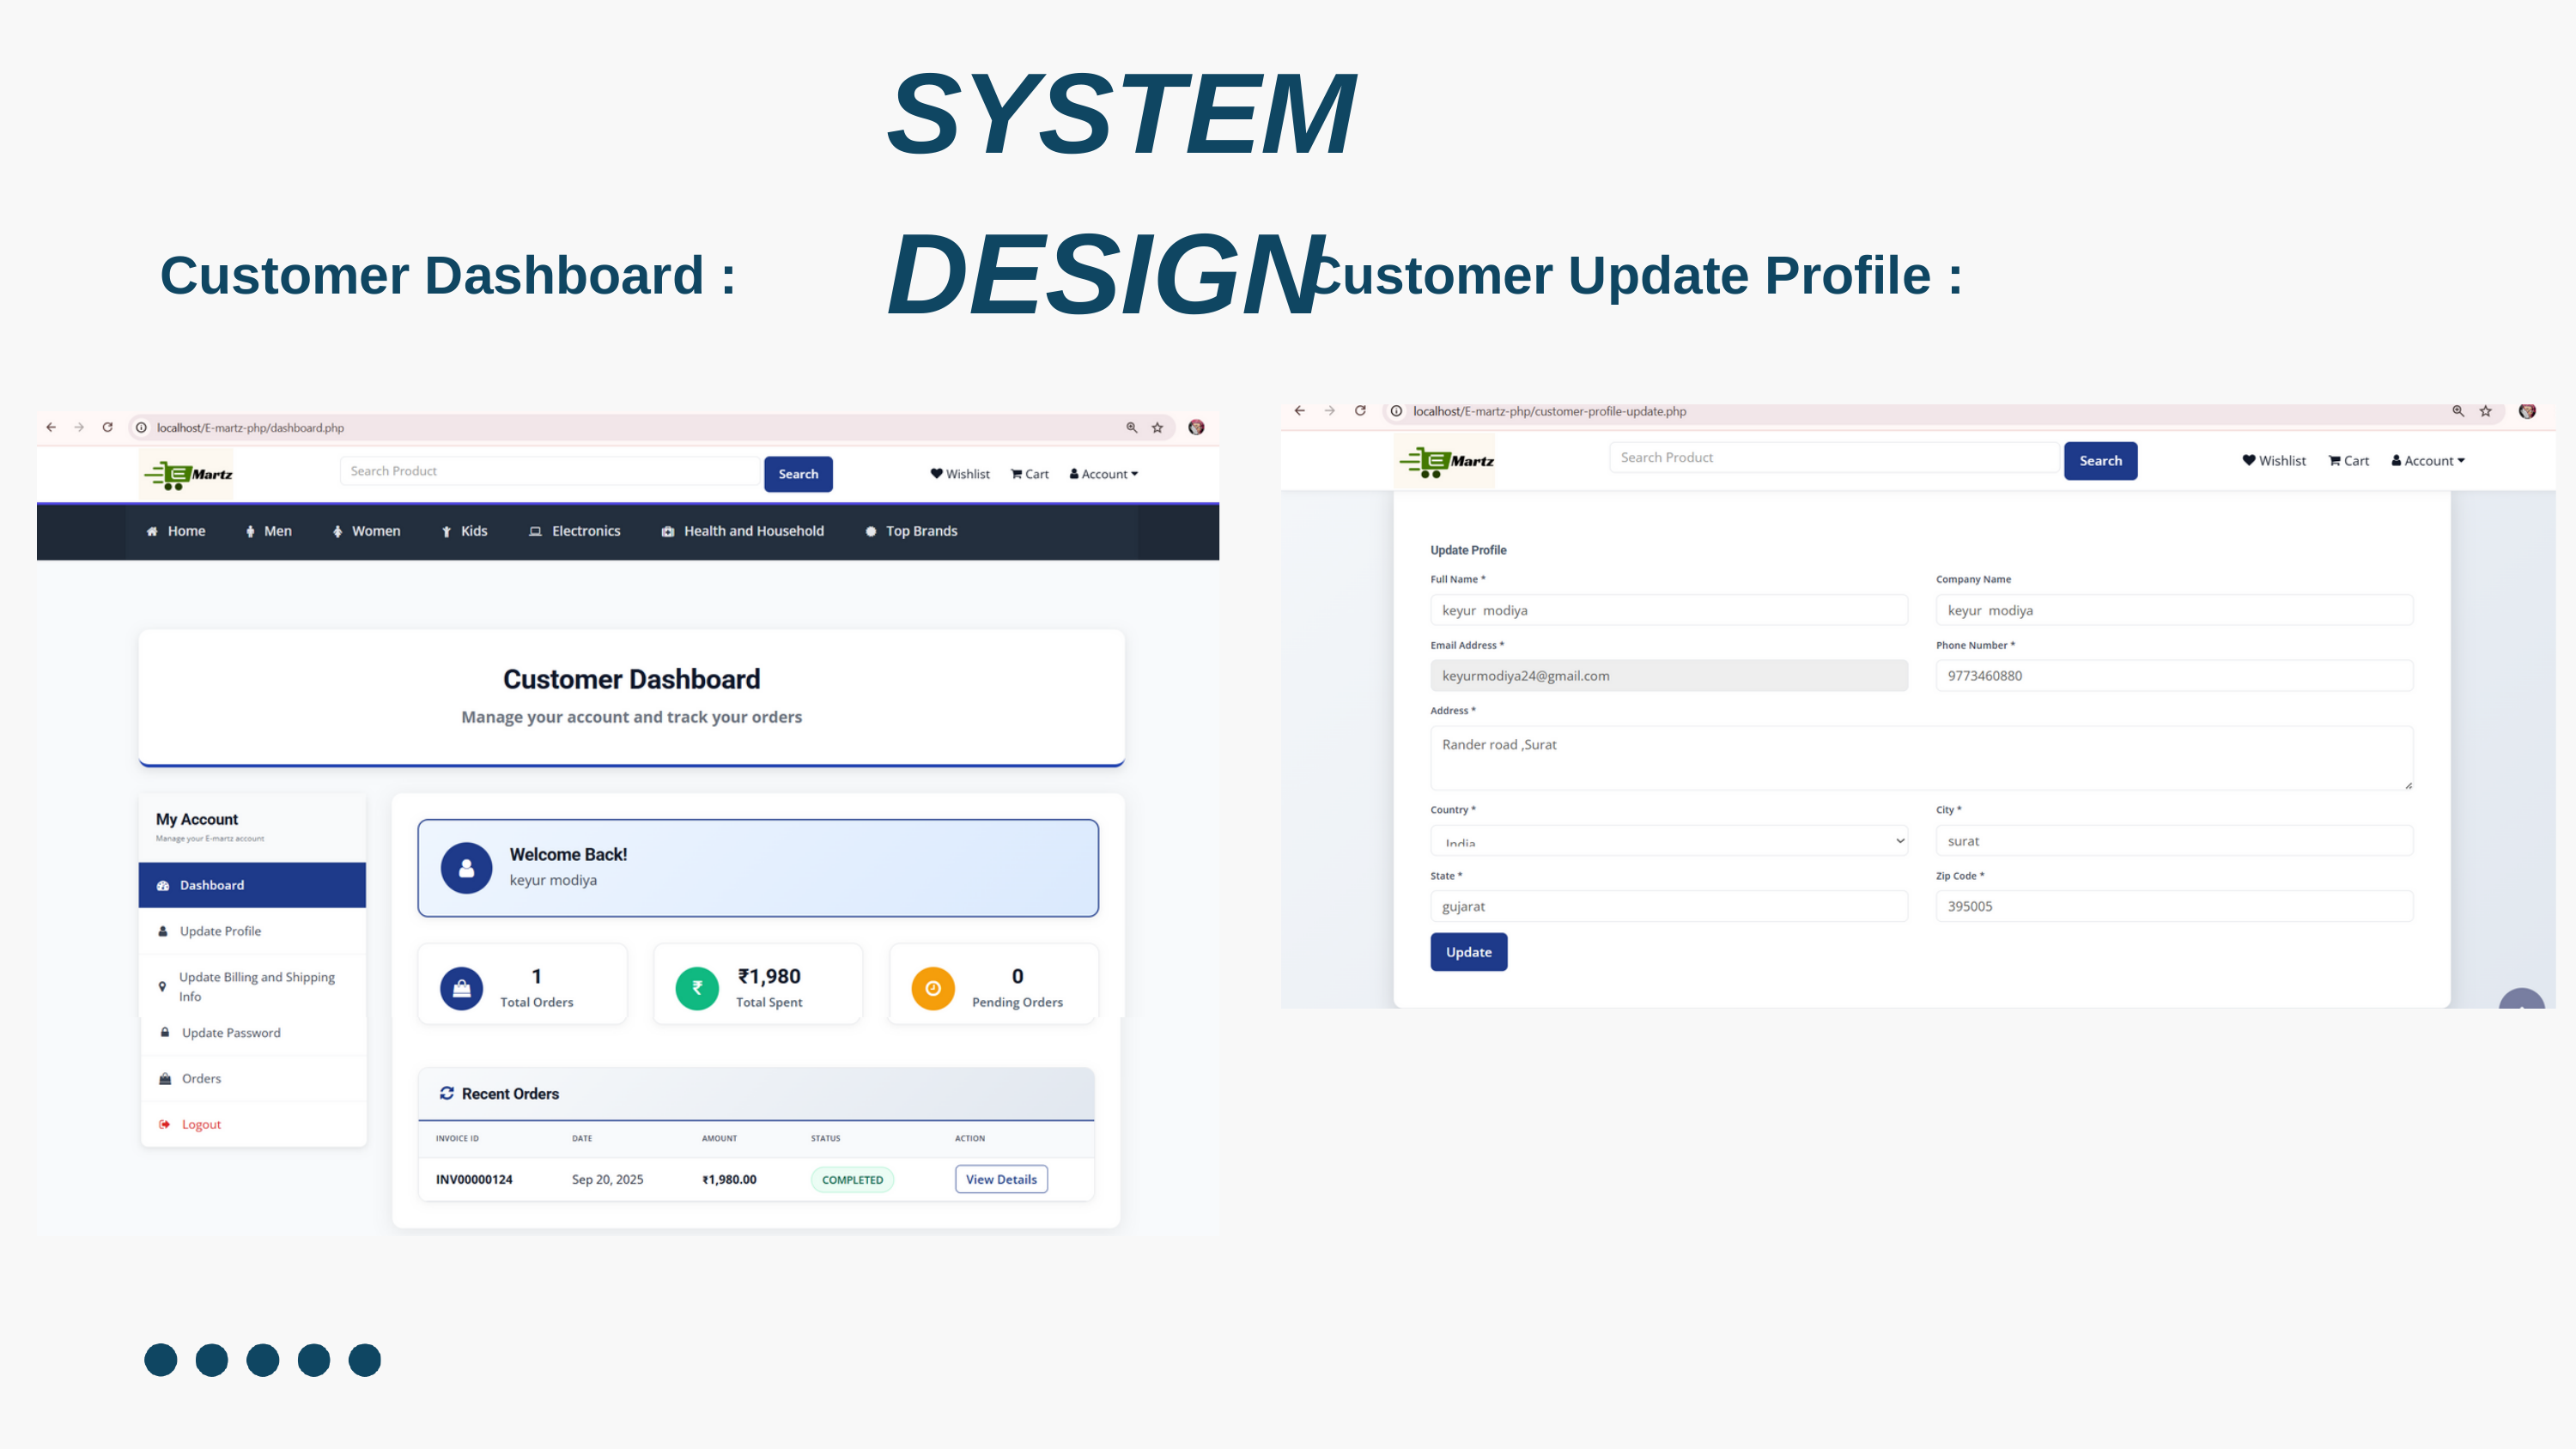

SYSTEM DESIGN
Customer Dashboard :
Customer Update Profile :